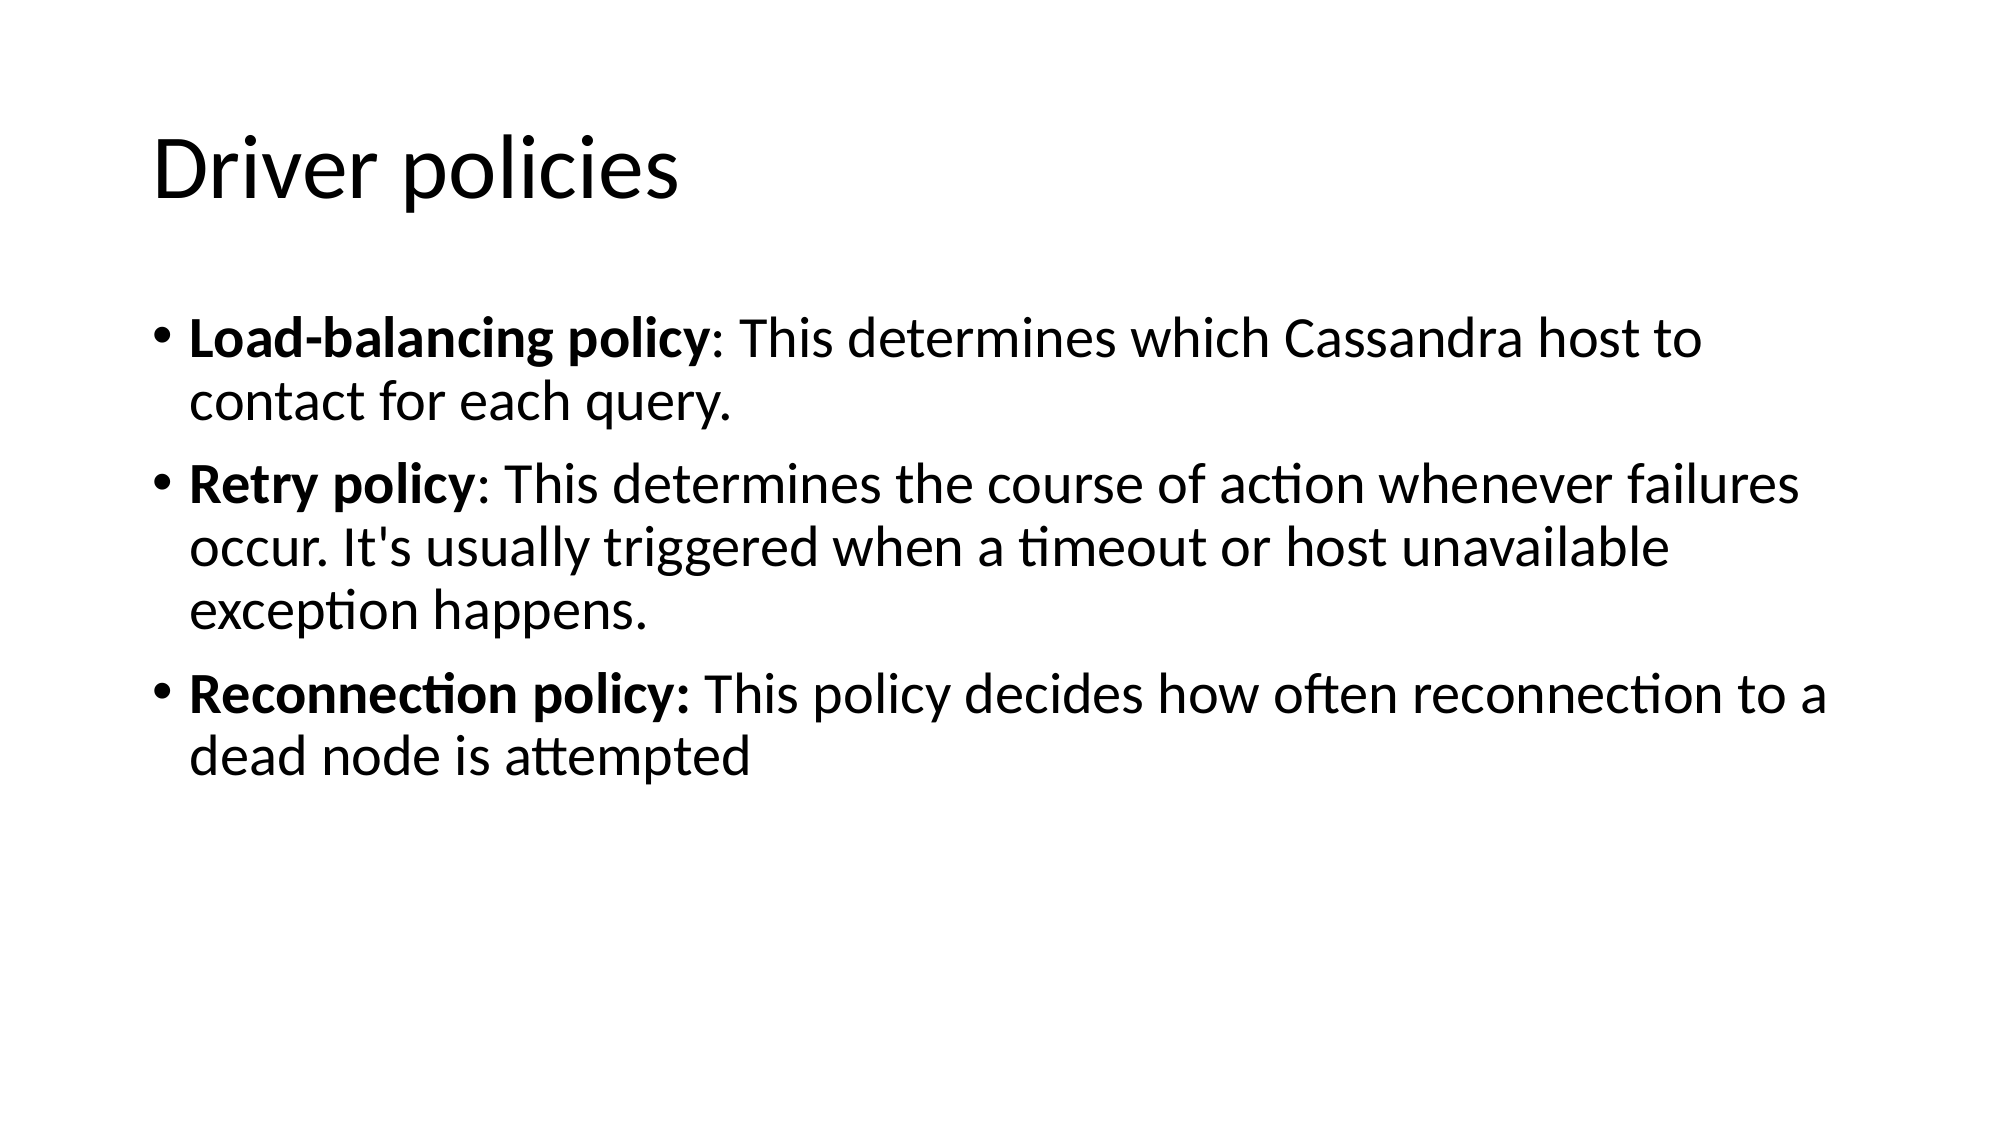

# Driver policies
Load-balancing policy: This determines which Cassandra host to contact for each query.
Retry policy: This determines the course of action whenever failures occur. It's usually triggered when a timeout or host unavailable exception happens.
Reconnection policy: This policy decides how often reconnection to a dead node is attempted